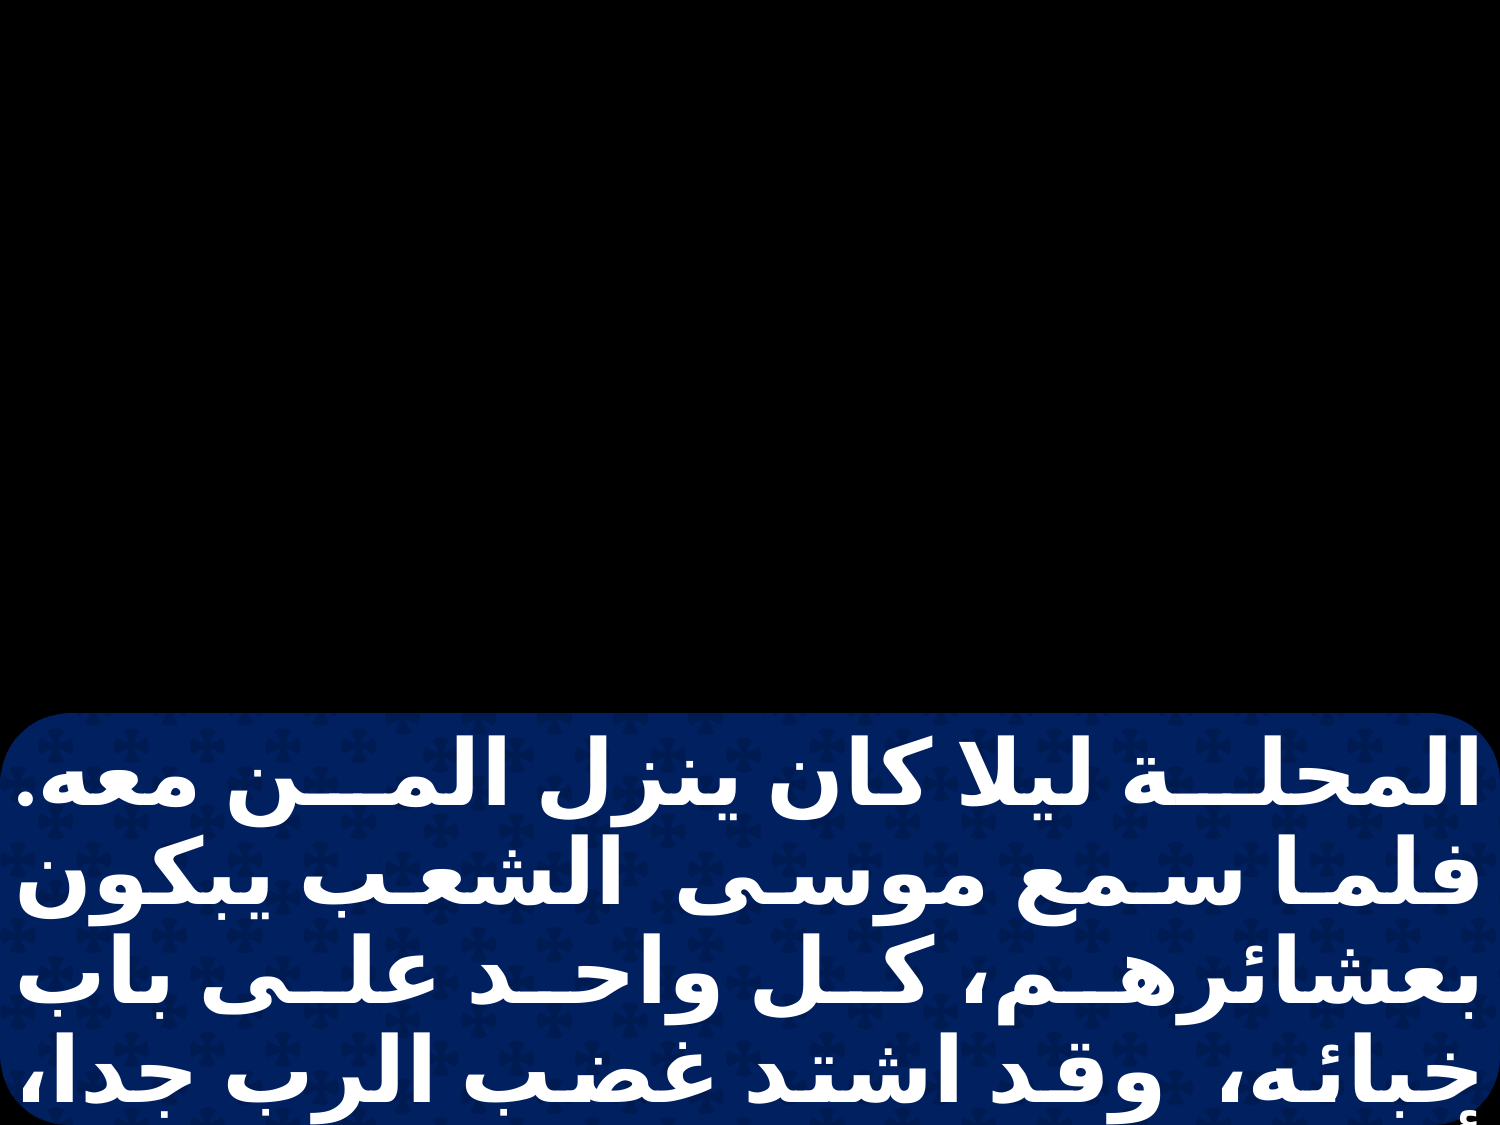

المحلة ليلا كان ينزل المن معه. فلما سمع موسى  الشعب يبكون بعشائرهم، كل واحد على باب خبائه،  وقد اشتد غضب الرب جدا، أساء ذلك موسى فقال  موسى للرب: لماذا أسأت إلى عبدك؟ ولماذا لم أنل